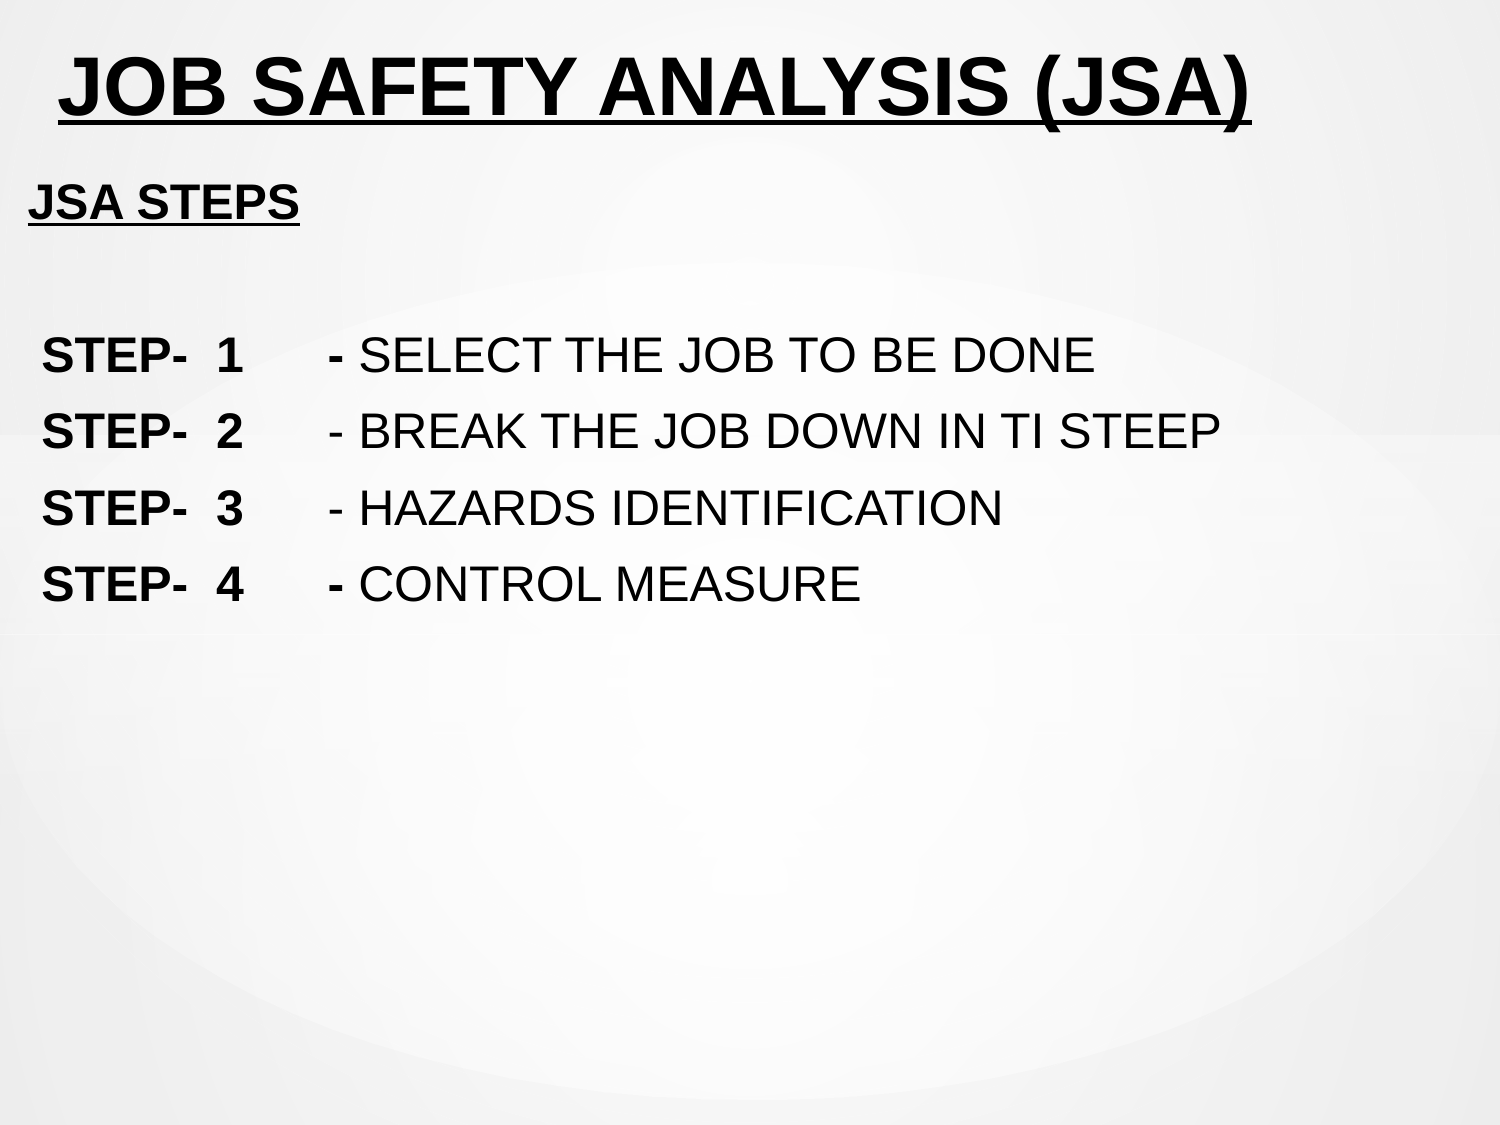

# JOB SAFETY ANALYSIS (JSA)
JSA STEPS

 STEP-  1	- SELECT THE JOB TO BE DONE
 STEP-  2	- BREAK THE JOB DOWN IN TI STEEP
 STEP-  3	- HAZARDS IDENTIFICATION
 STEP-  4	- CONTROL MEASURE